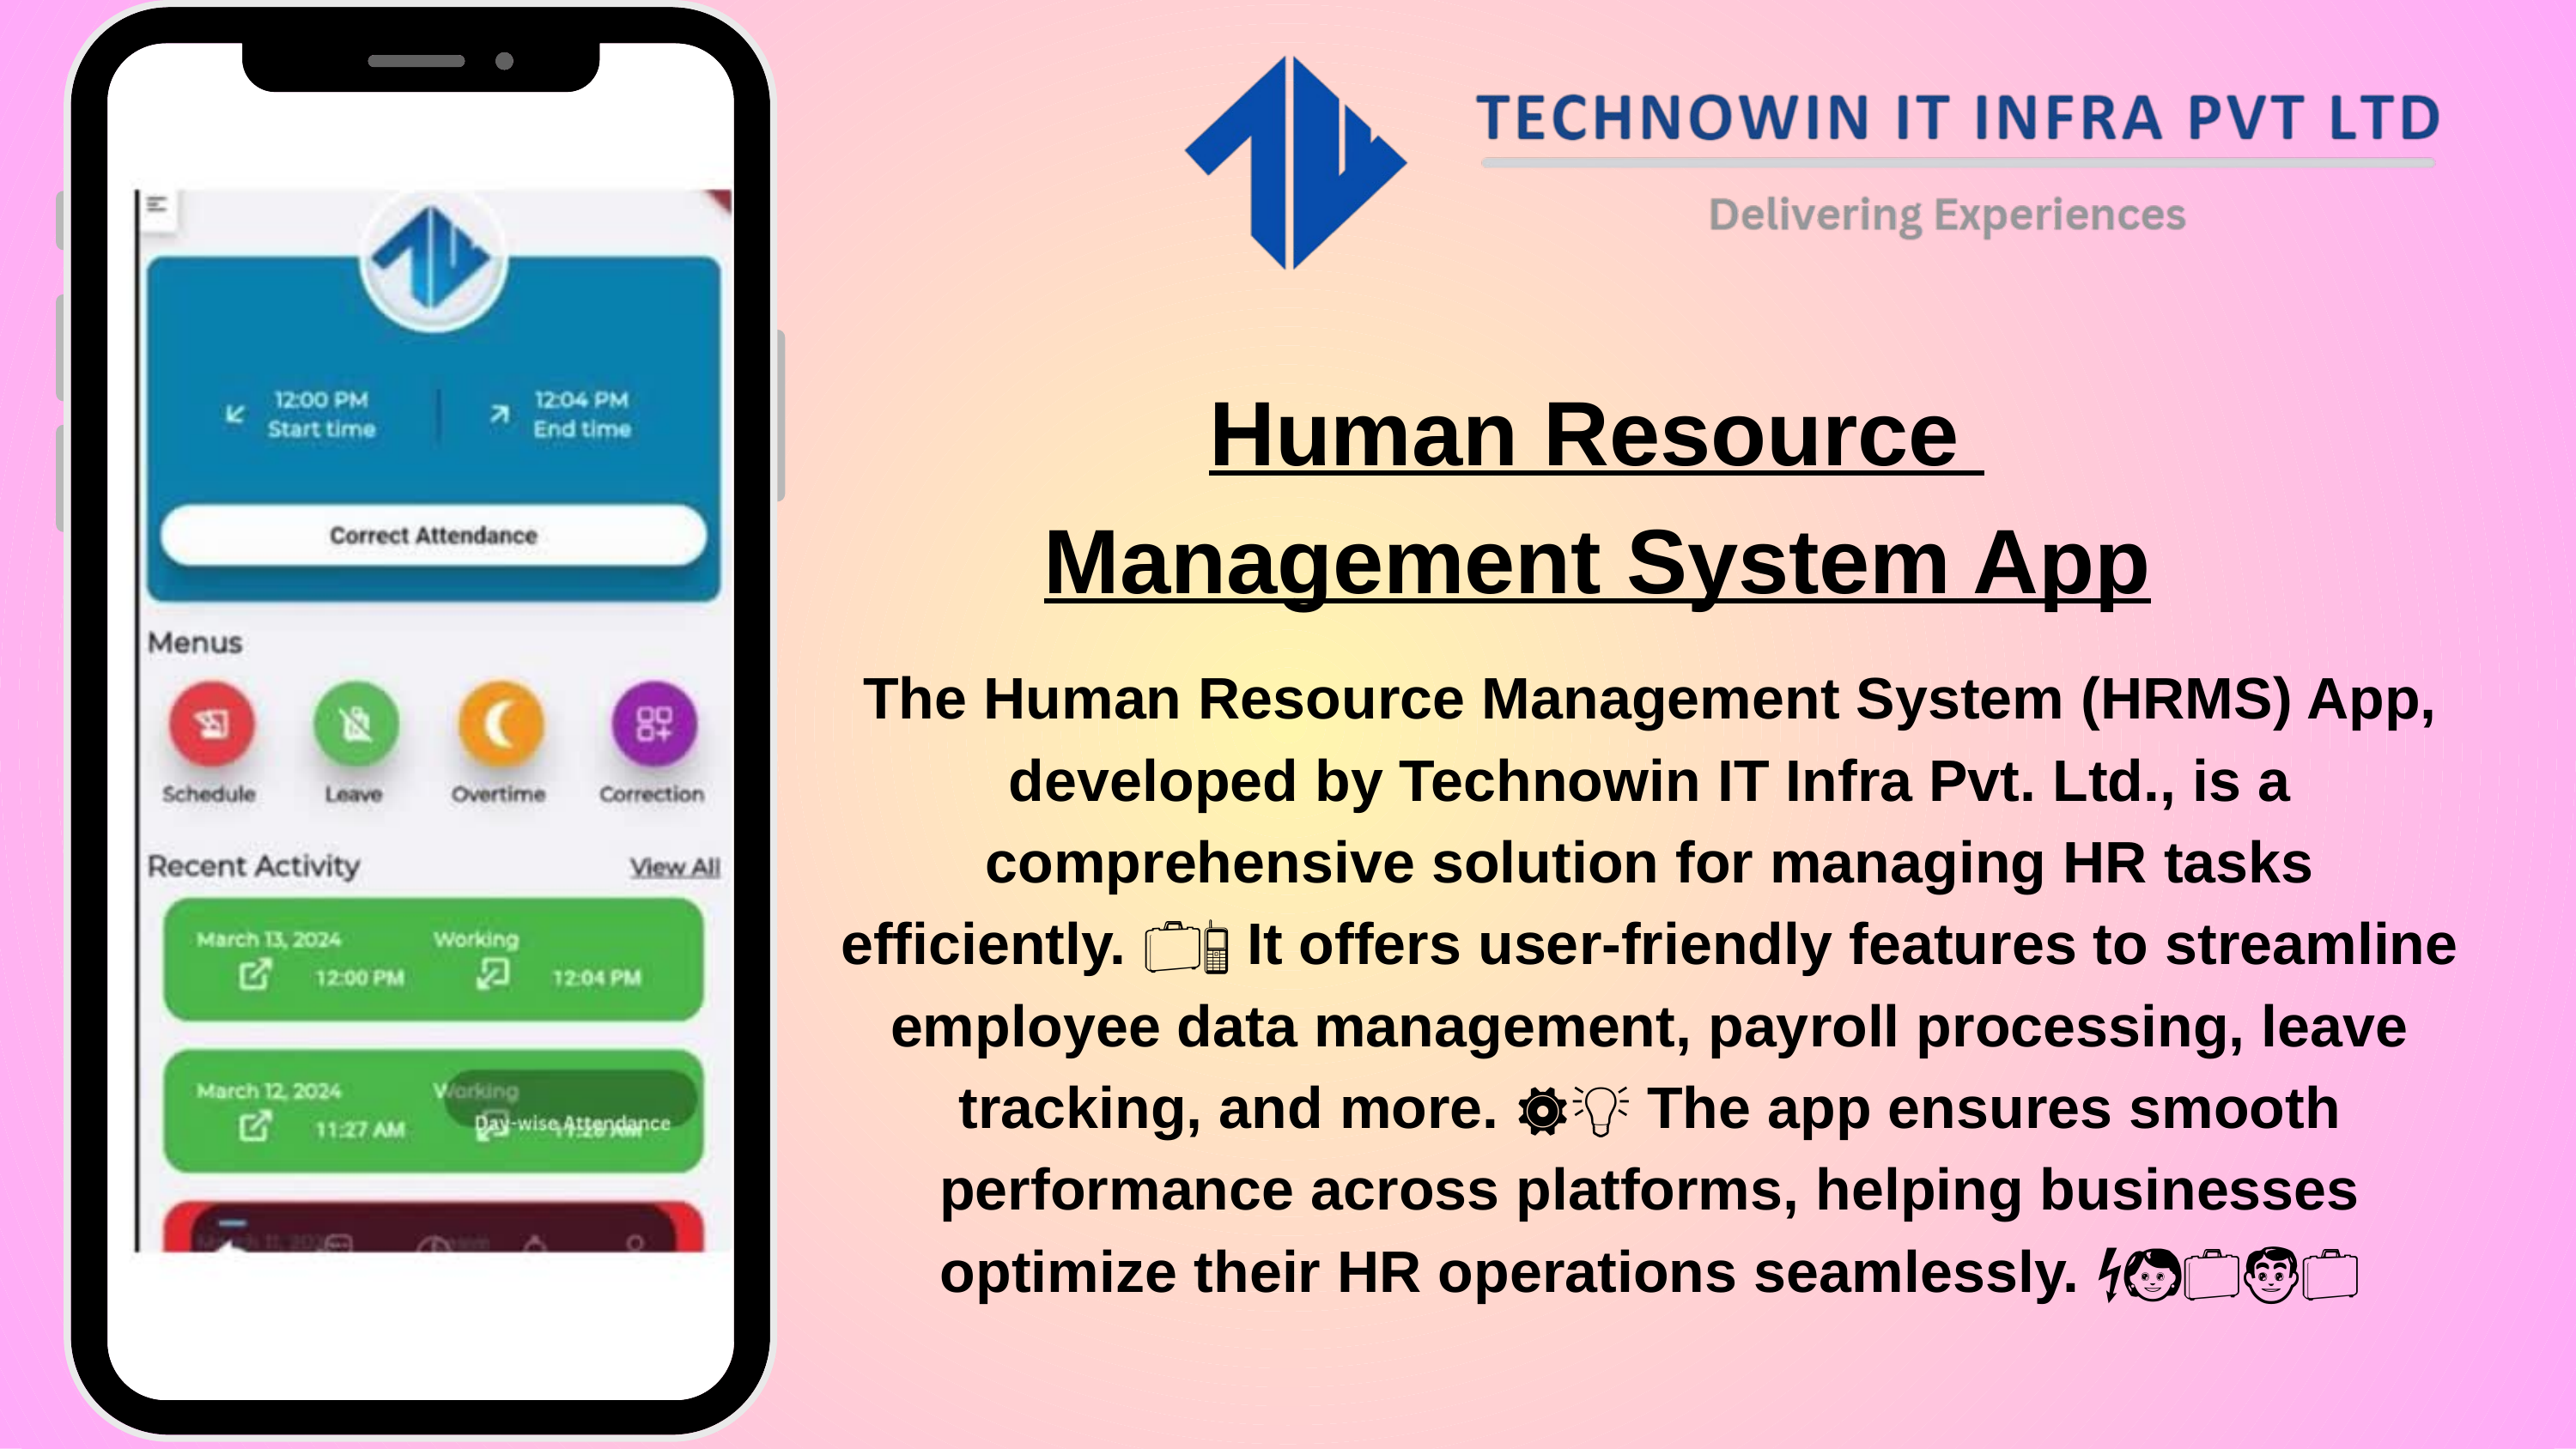

Human Resource
Management System App
The Human Resource Management System (HRMS) App, developed by Technowin IT Infra Pvt. Ltd., is a comprehensive solution for managing HR tasks efficiently. 💼📱 It offers user-friendly features to streamline employee data management, payroll processing, leave tracking, and more. ⚙️💡 The app ensures smooth performance across platforms, helping businesses optimize their HR operations seamlessly. ⚡👩‍💼👨‍💼